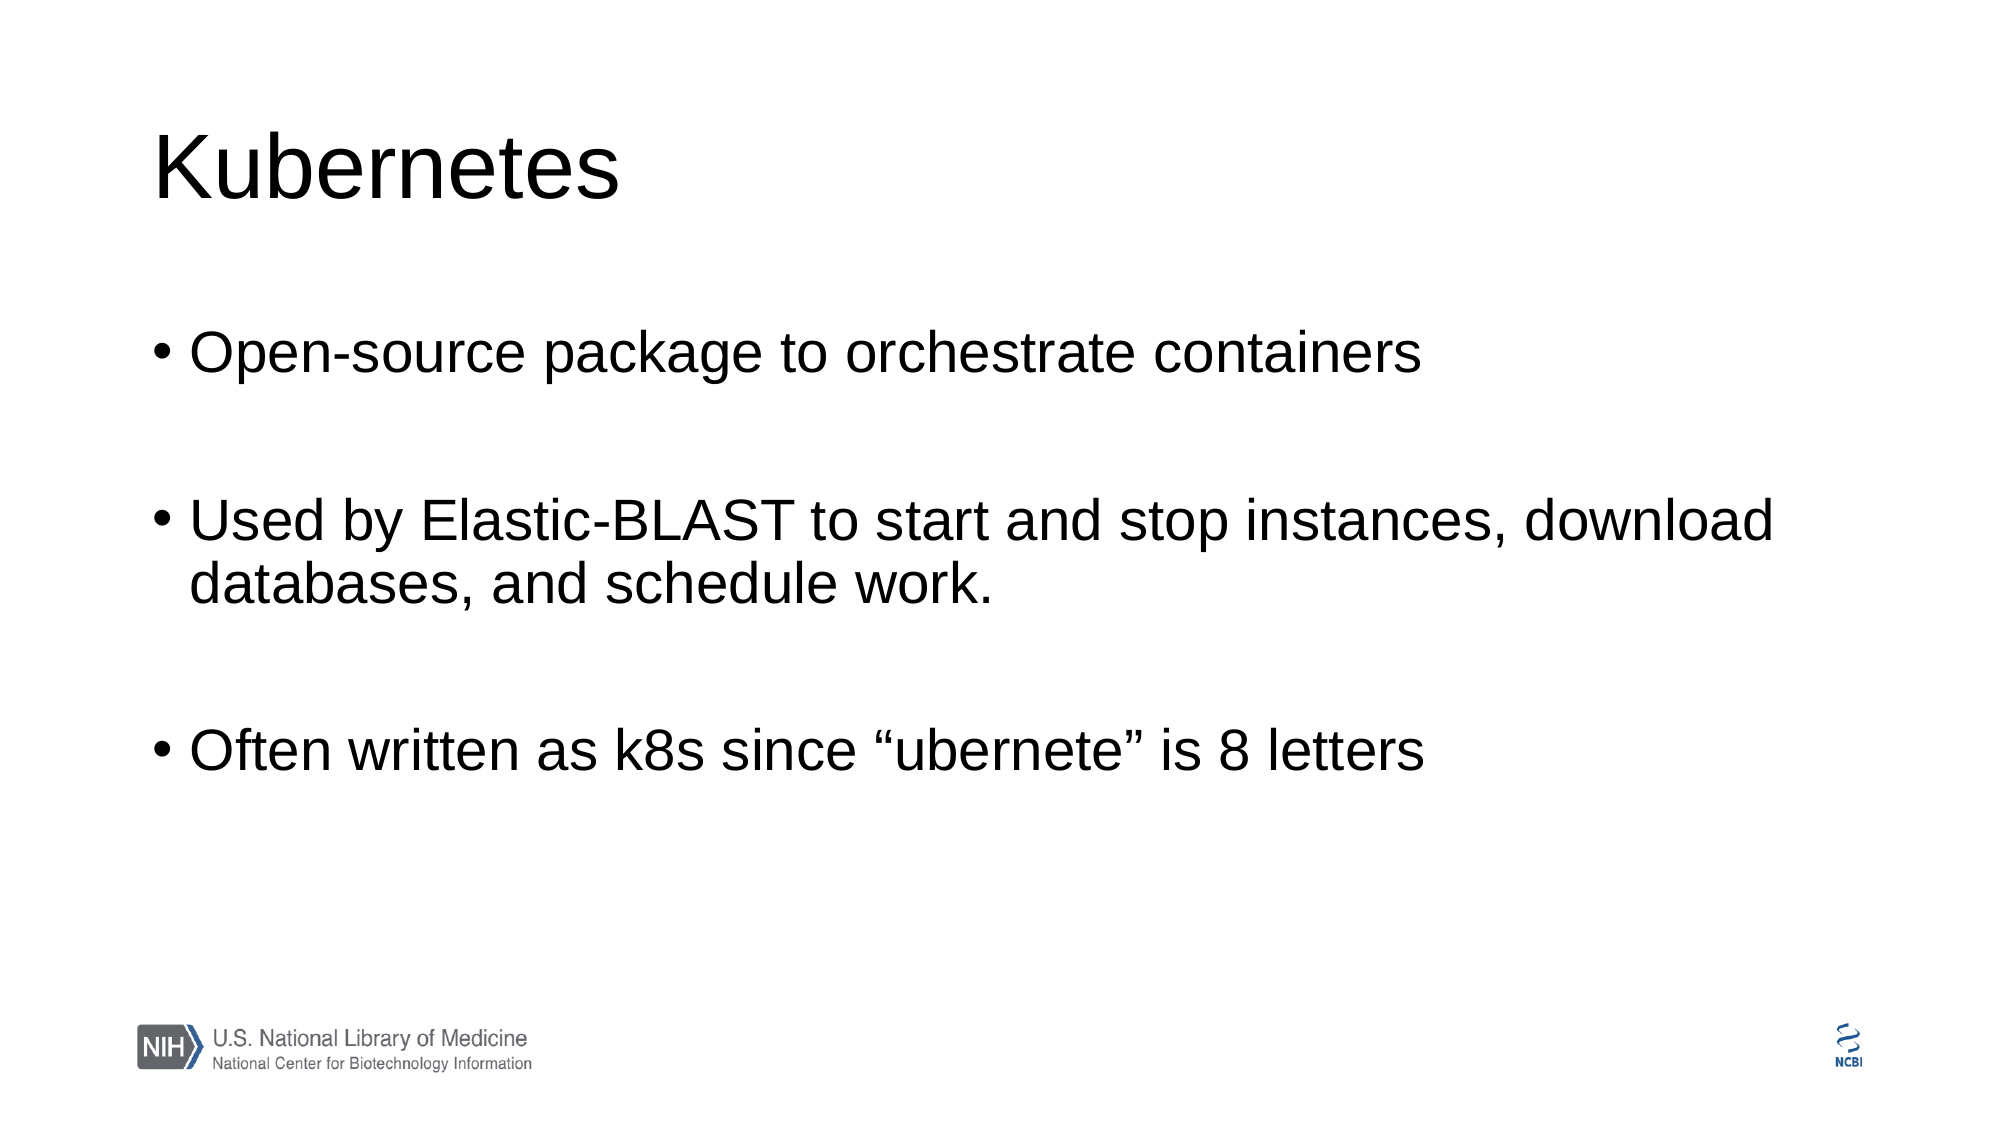

# Kubernetes
Open-source package to orchestrate containers

Used by Elastic-BLAST to start and stop instances, download databases, and schedule work.

Often written as k8s since “ubernete” is 8 letters